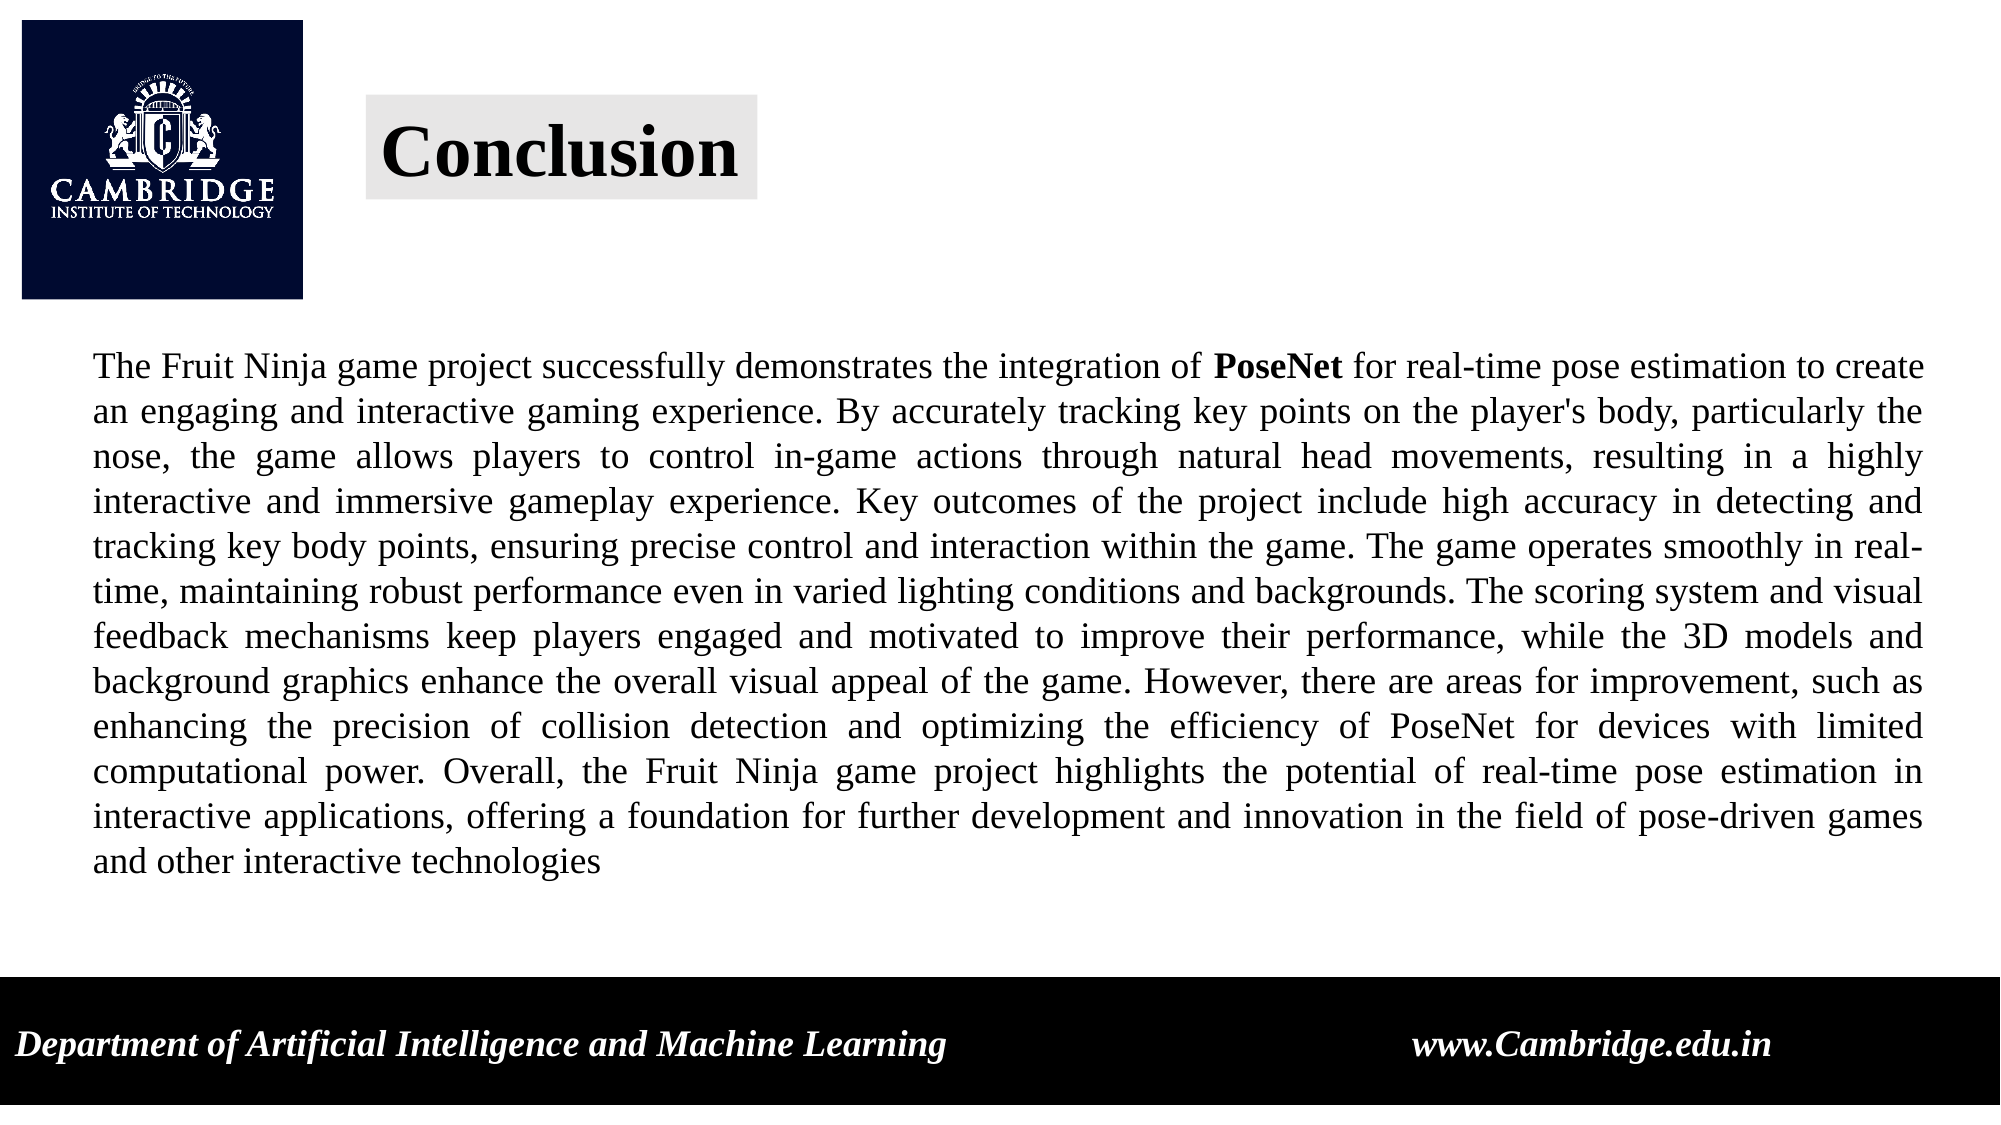

Conclusion
The Fruit Ninja game project successfully demonstrates the integration of PoseNet for real-time pose estimation to create an engaging and interactive gaming experience. By accurately tracking key points on the player's body, particularly the nose, the game allows players to control in-game actions through natural head movements, resulting in a highly interactive and immersive gameplay experience. Key outcomes of the project include high accuracy in detecting and tracking key body points, ensuring precise control and interaction within the game. The game operates smoothly in real-time, maintaining robust performance even in varied lighting conditions and backgrounds. The scoring system and visual feedback mechanisms keep players engaged and motivated to improve their performance, while the 3D models and background graphics enhance the overall visual appeal of the game. However, there are areas for improvement, such as enhancing the precision of collision detection and optimizing the efficiency of PoseNet for devices with limited computational power. Overall, the Fruit Ninja game project highlights the potential of real-time pose estimation in interactive applications, offering a foundation for further development and innovation in the field of pose-driven games and other interactive technologies
Department of Artificial Intelligence and Machine Learning                                                 www.Cambridge.edu.in